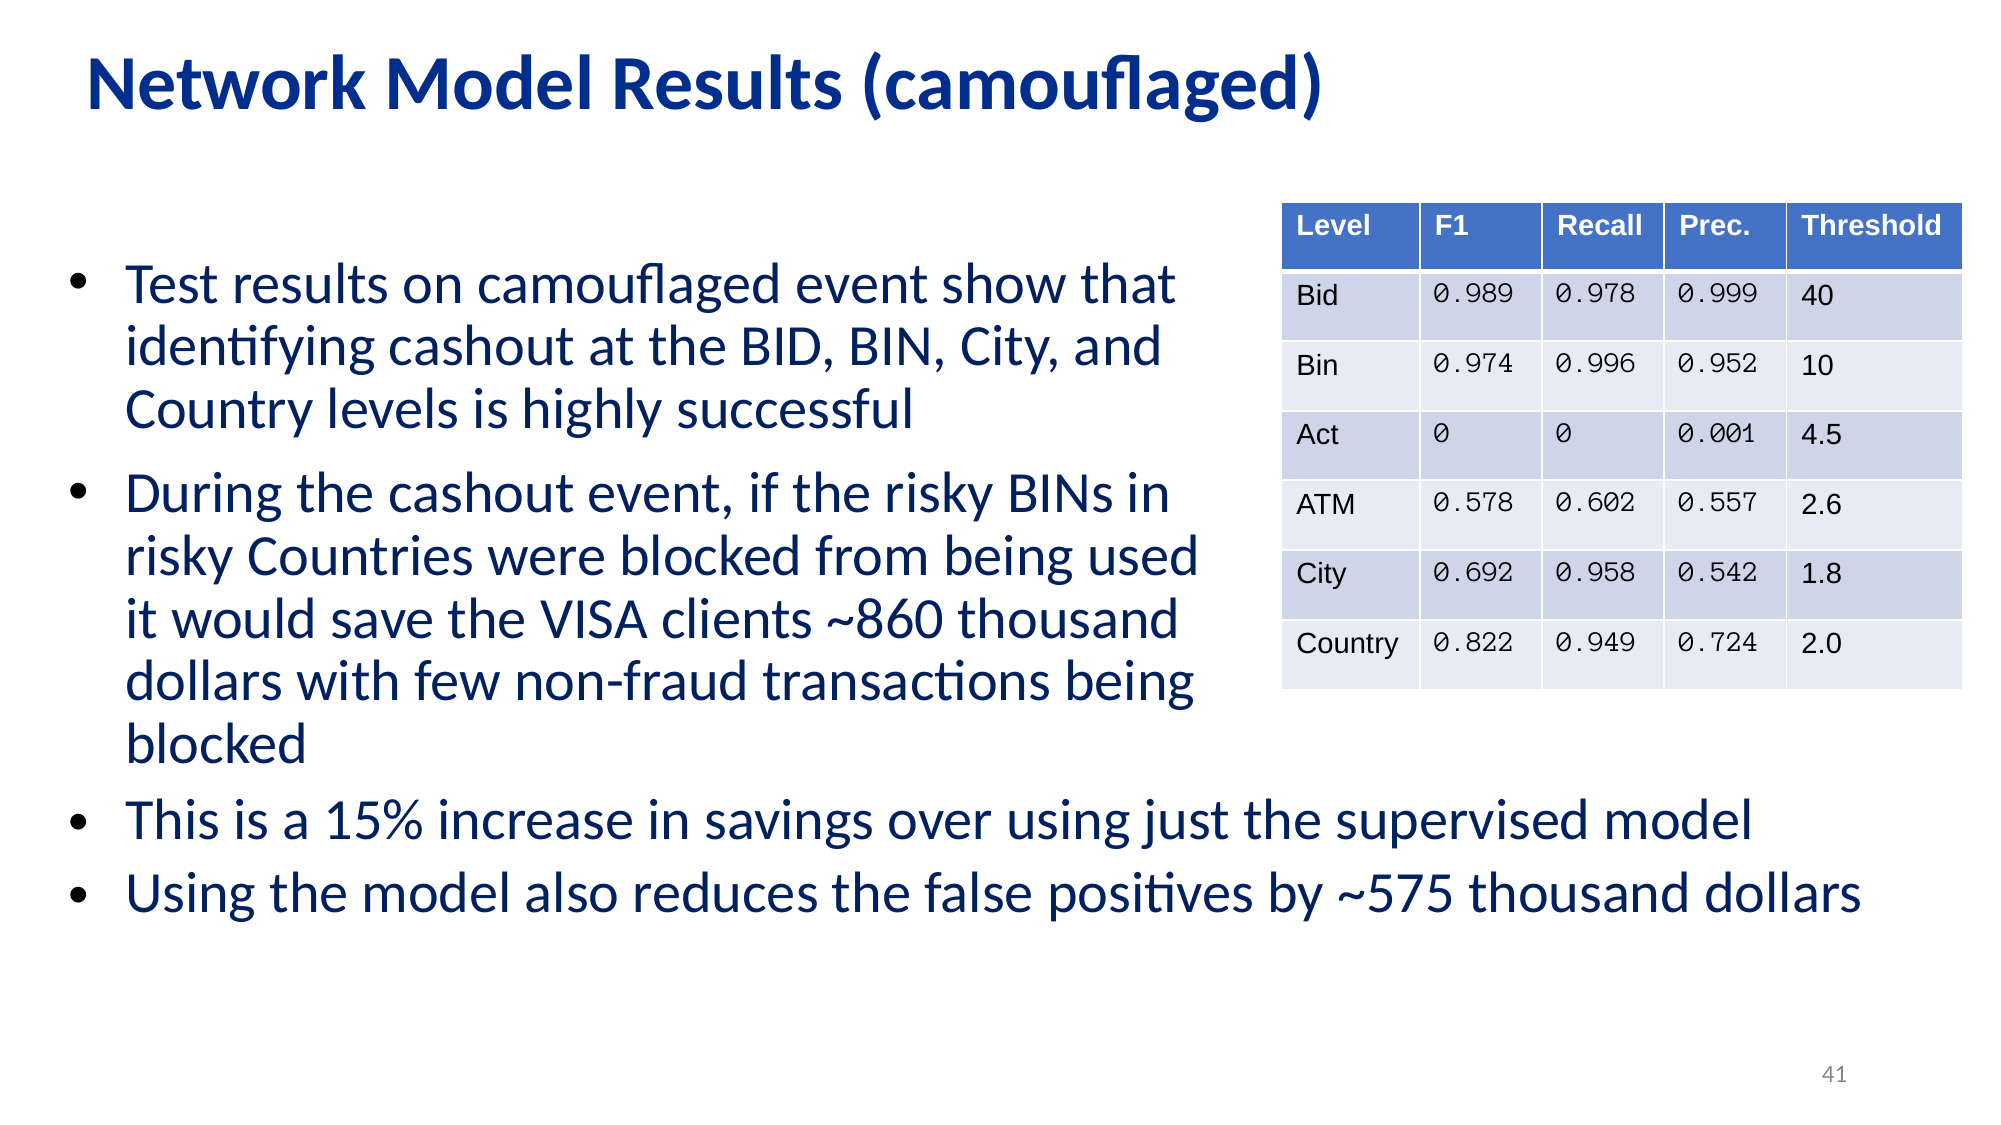

Network Model Results (camouflaged)

| Level | F1 | Recall | Prec. | Threshold |
| --- | --- | --- | --- | --- |
| Bid | 0.989 | 0.978 | 0.999 | 40 |
| Bin | 0.974 | 0.996 | 0.952 | 10 |
| Act | 0 | 0 | 0.001 | 4.5 |
| ATM | 0.578 | 0.602 | 0.557 | 2.6 |
| City | 0.692 | 0.958 | 0.542 | 1.8 |
| Country | 0.822 | 0.949 | 0.724 | 2.0 |

Test results on camouflaged event show that identifying cashout at the BID, BIN, City, and Country levels is highly successful
During the cashout event, if the risky BINs in risky Countries were blocked from being used it would save the VISA clients ~860 thousand dollars with few non-fraud transactions being blocked

This is a 15% increase in savings over using just the supervised model
Using the model also reduces the false positives by ~575 thousand dollars

41